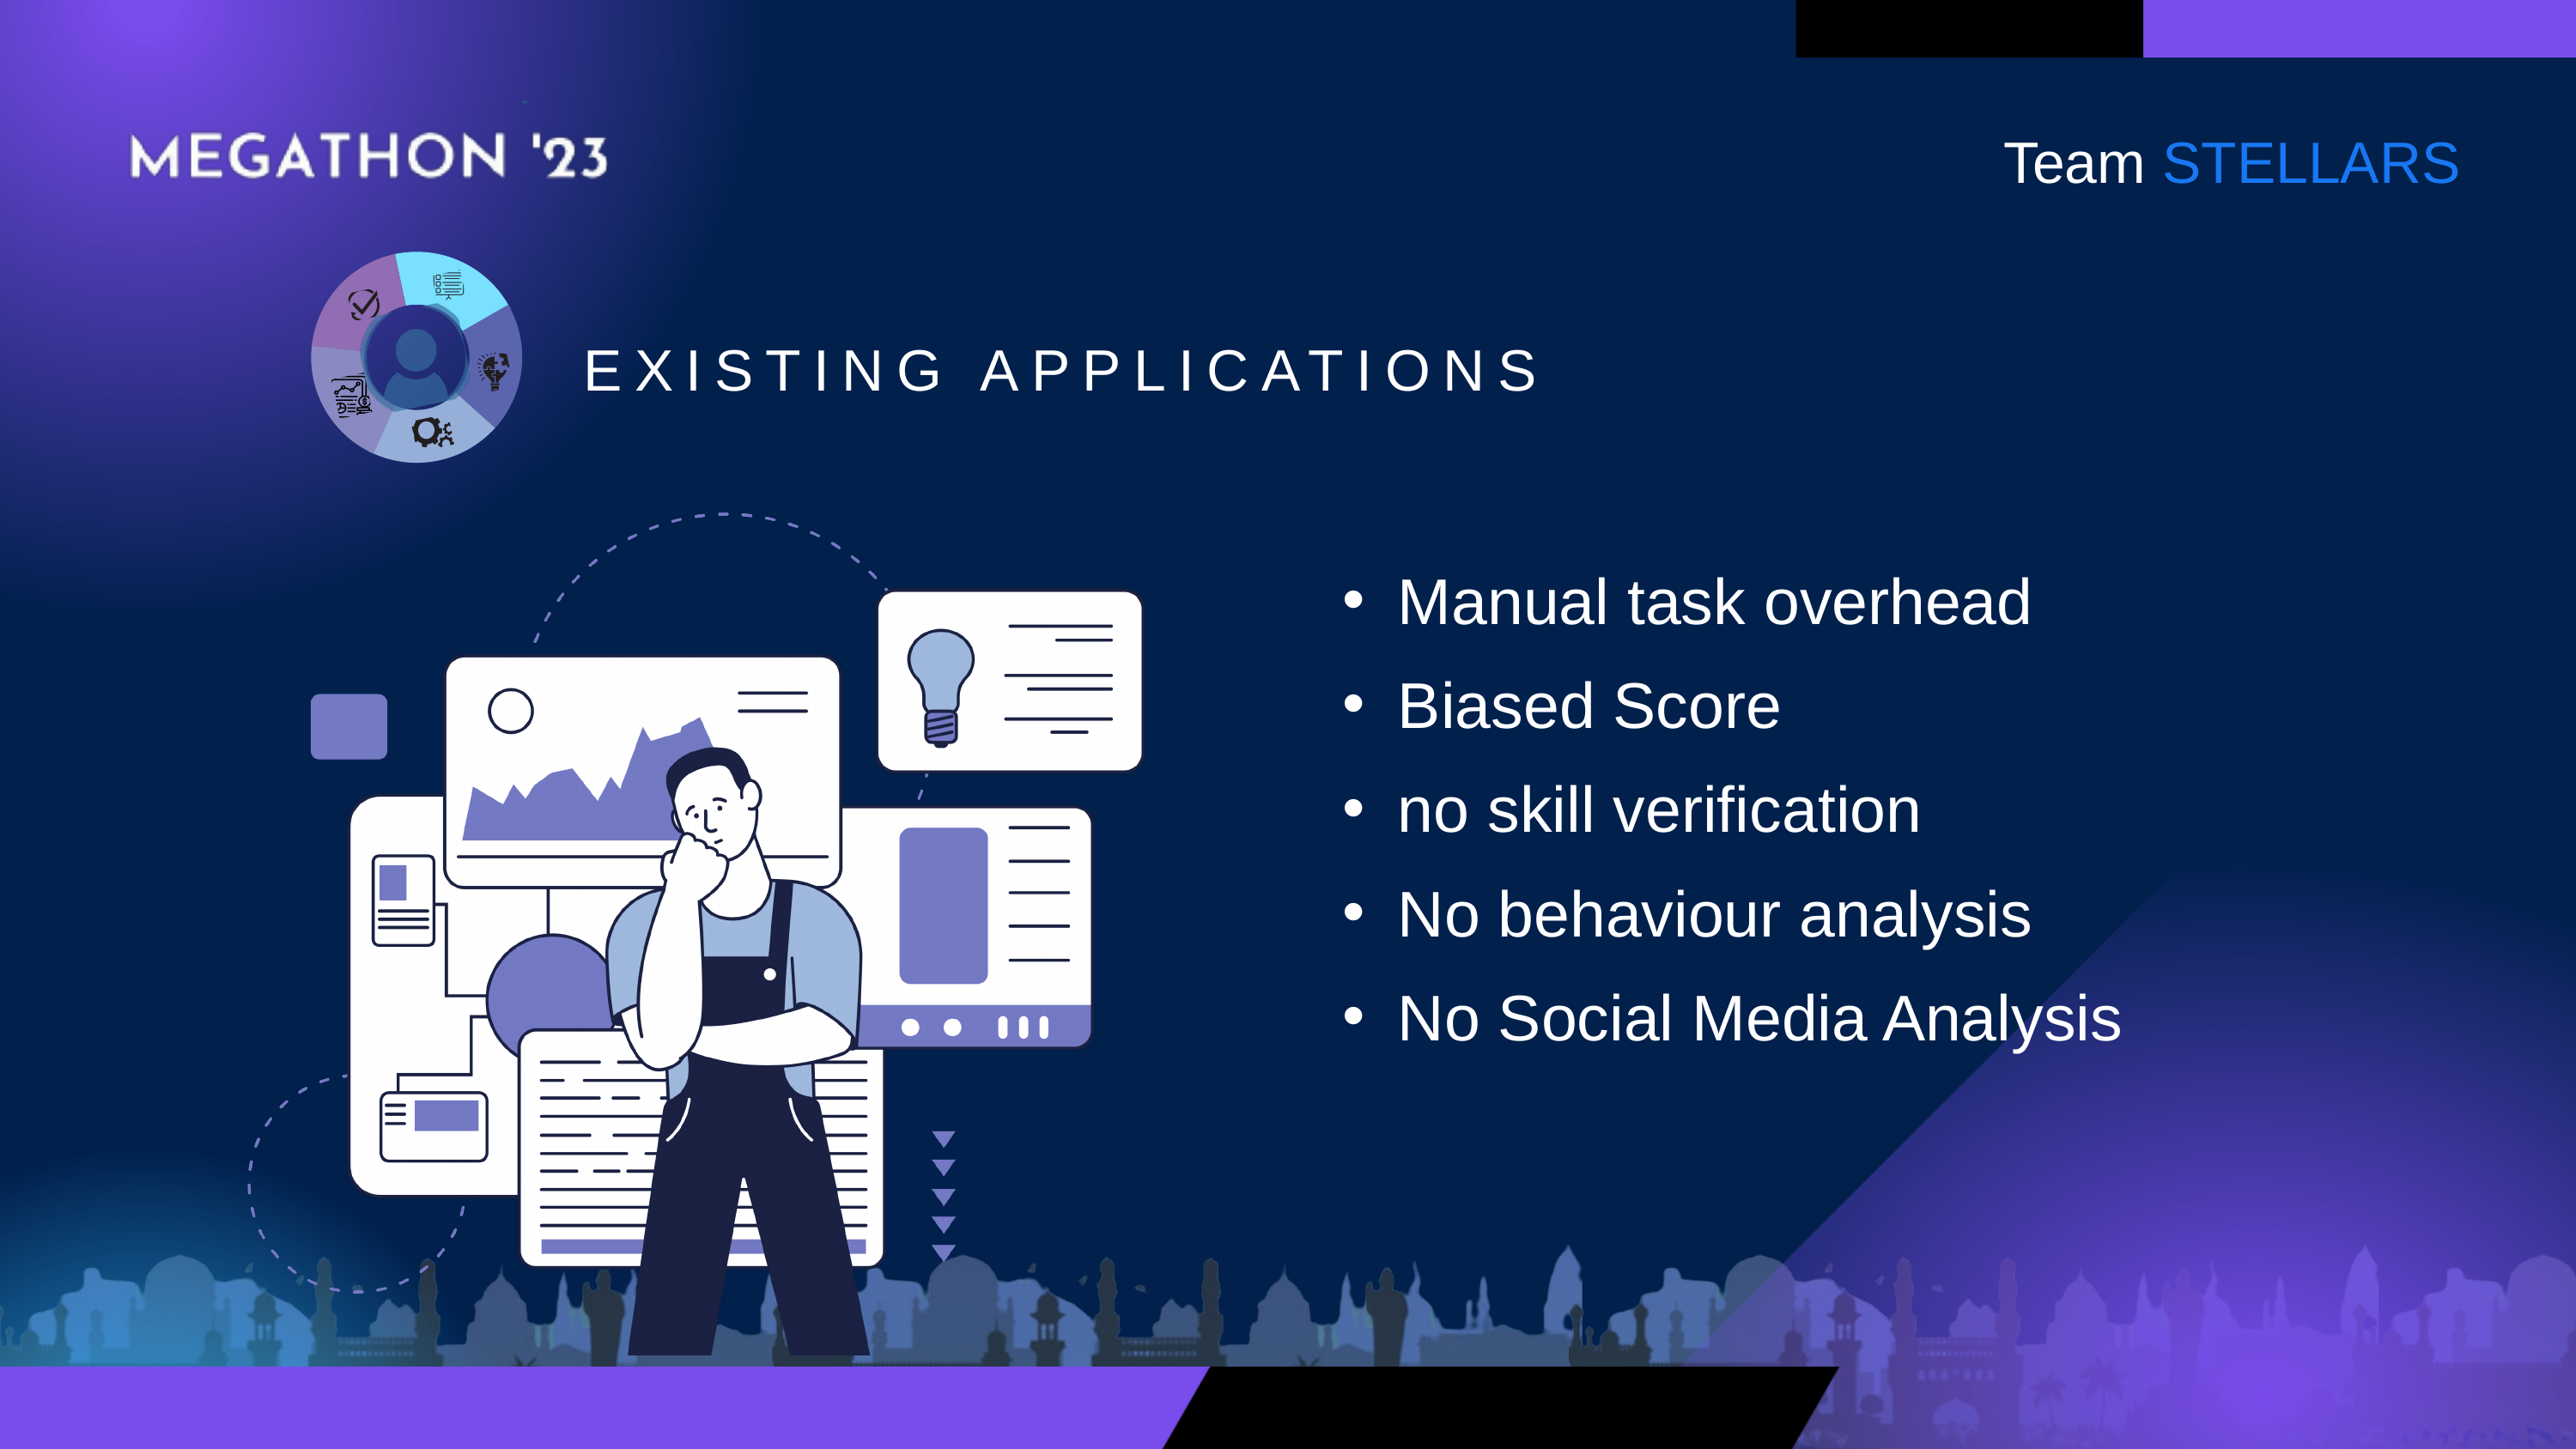

Team STELLARS

EXISTING APPLICATIONS

Manual task overhead
Biased Score
no skill verification
No behaviour analysis
No Social Media Analysis